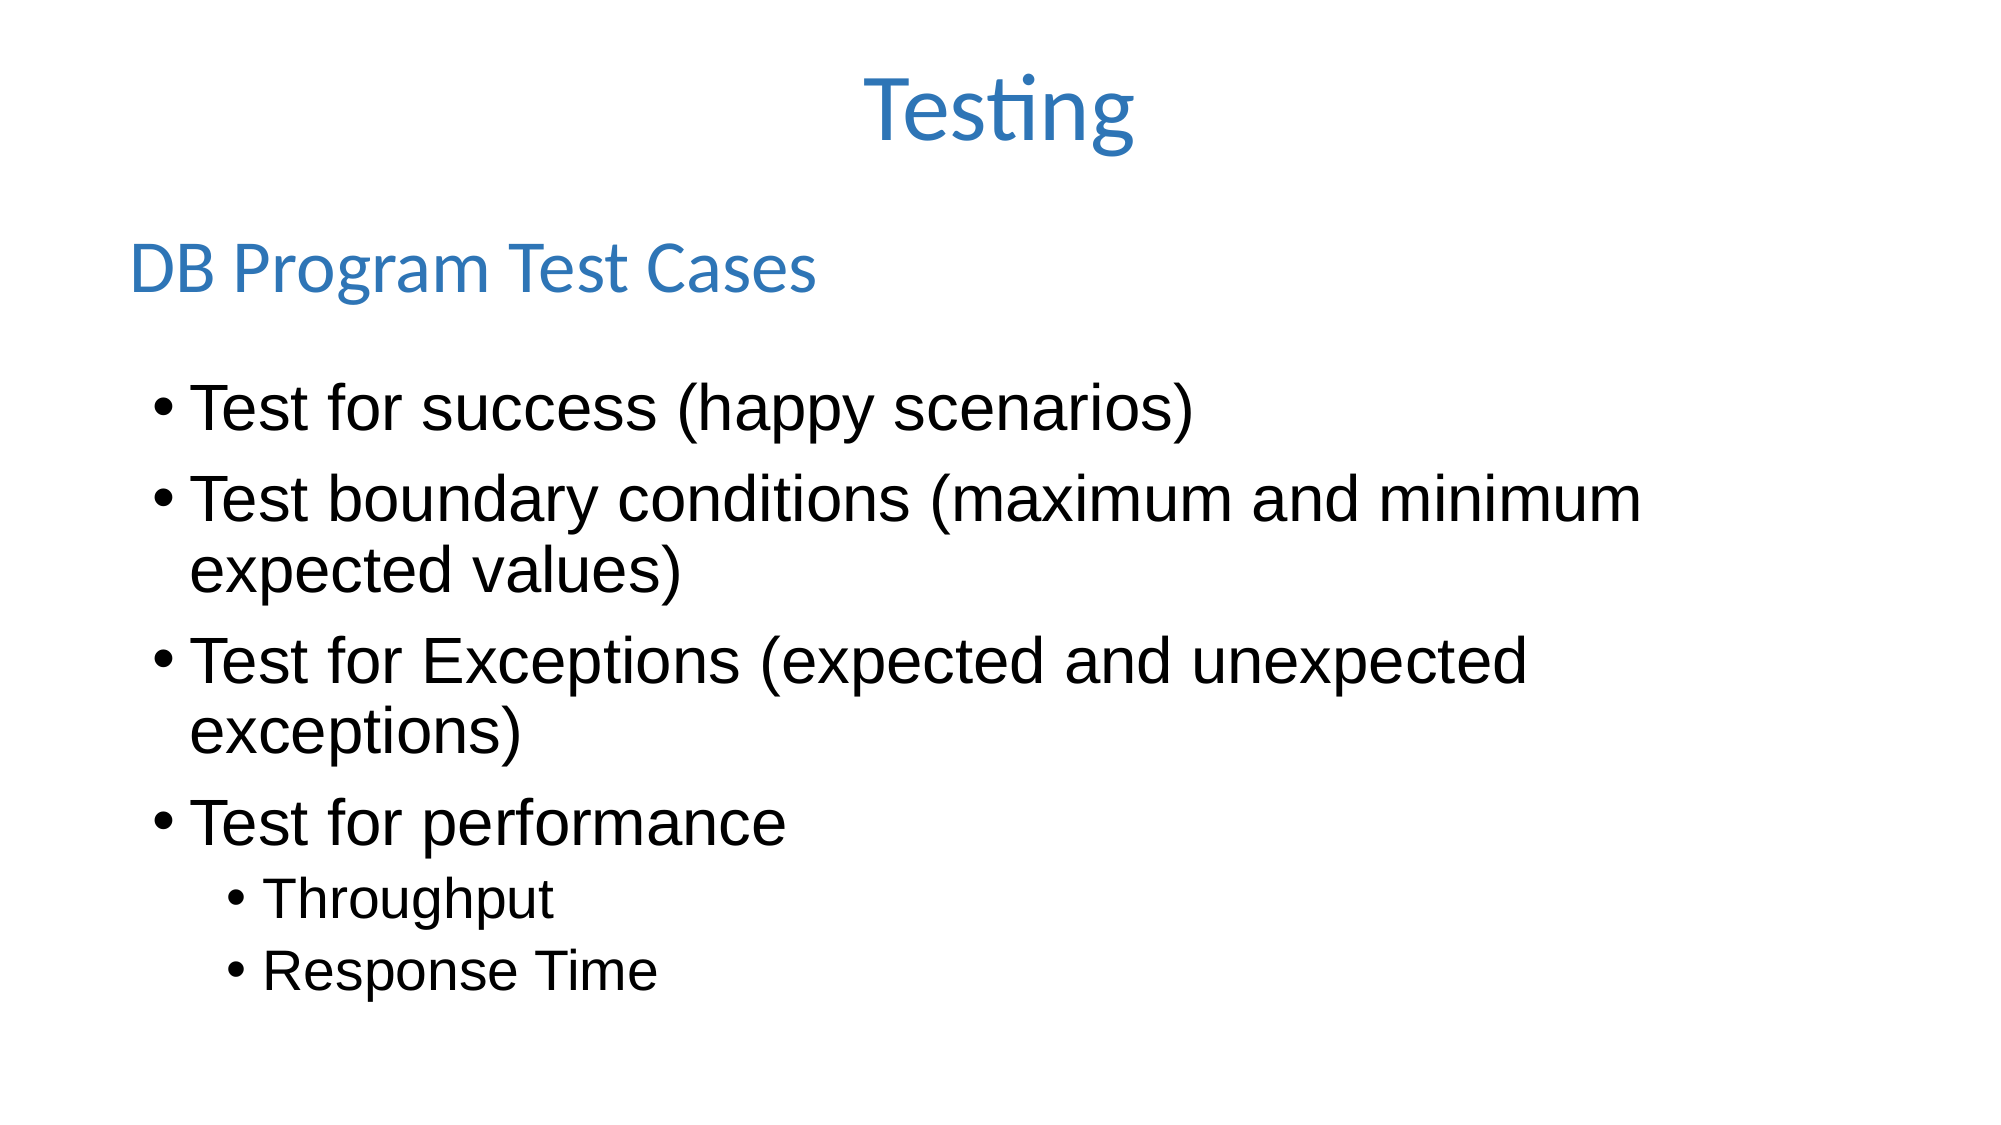

Testing
# DB Program Test Cases
Test for success (happy scenarios)
Test boundary conditions (maximum and minimum expected values)
Test for Exceptions (expected and unexpected exceptions)
Test for performance
Throughput
Response Time